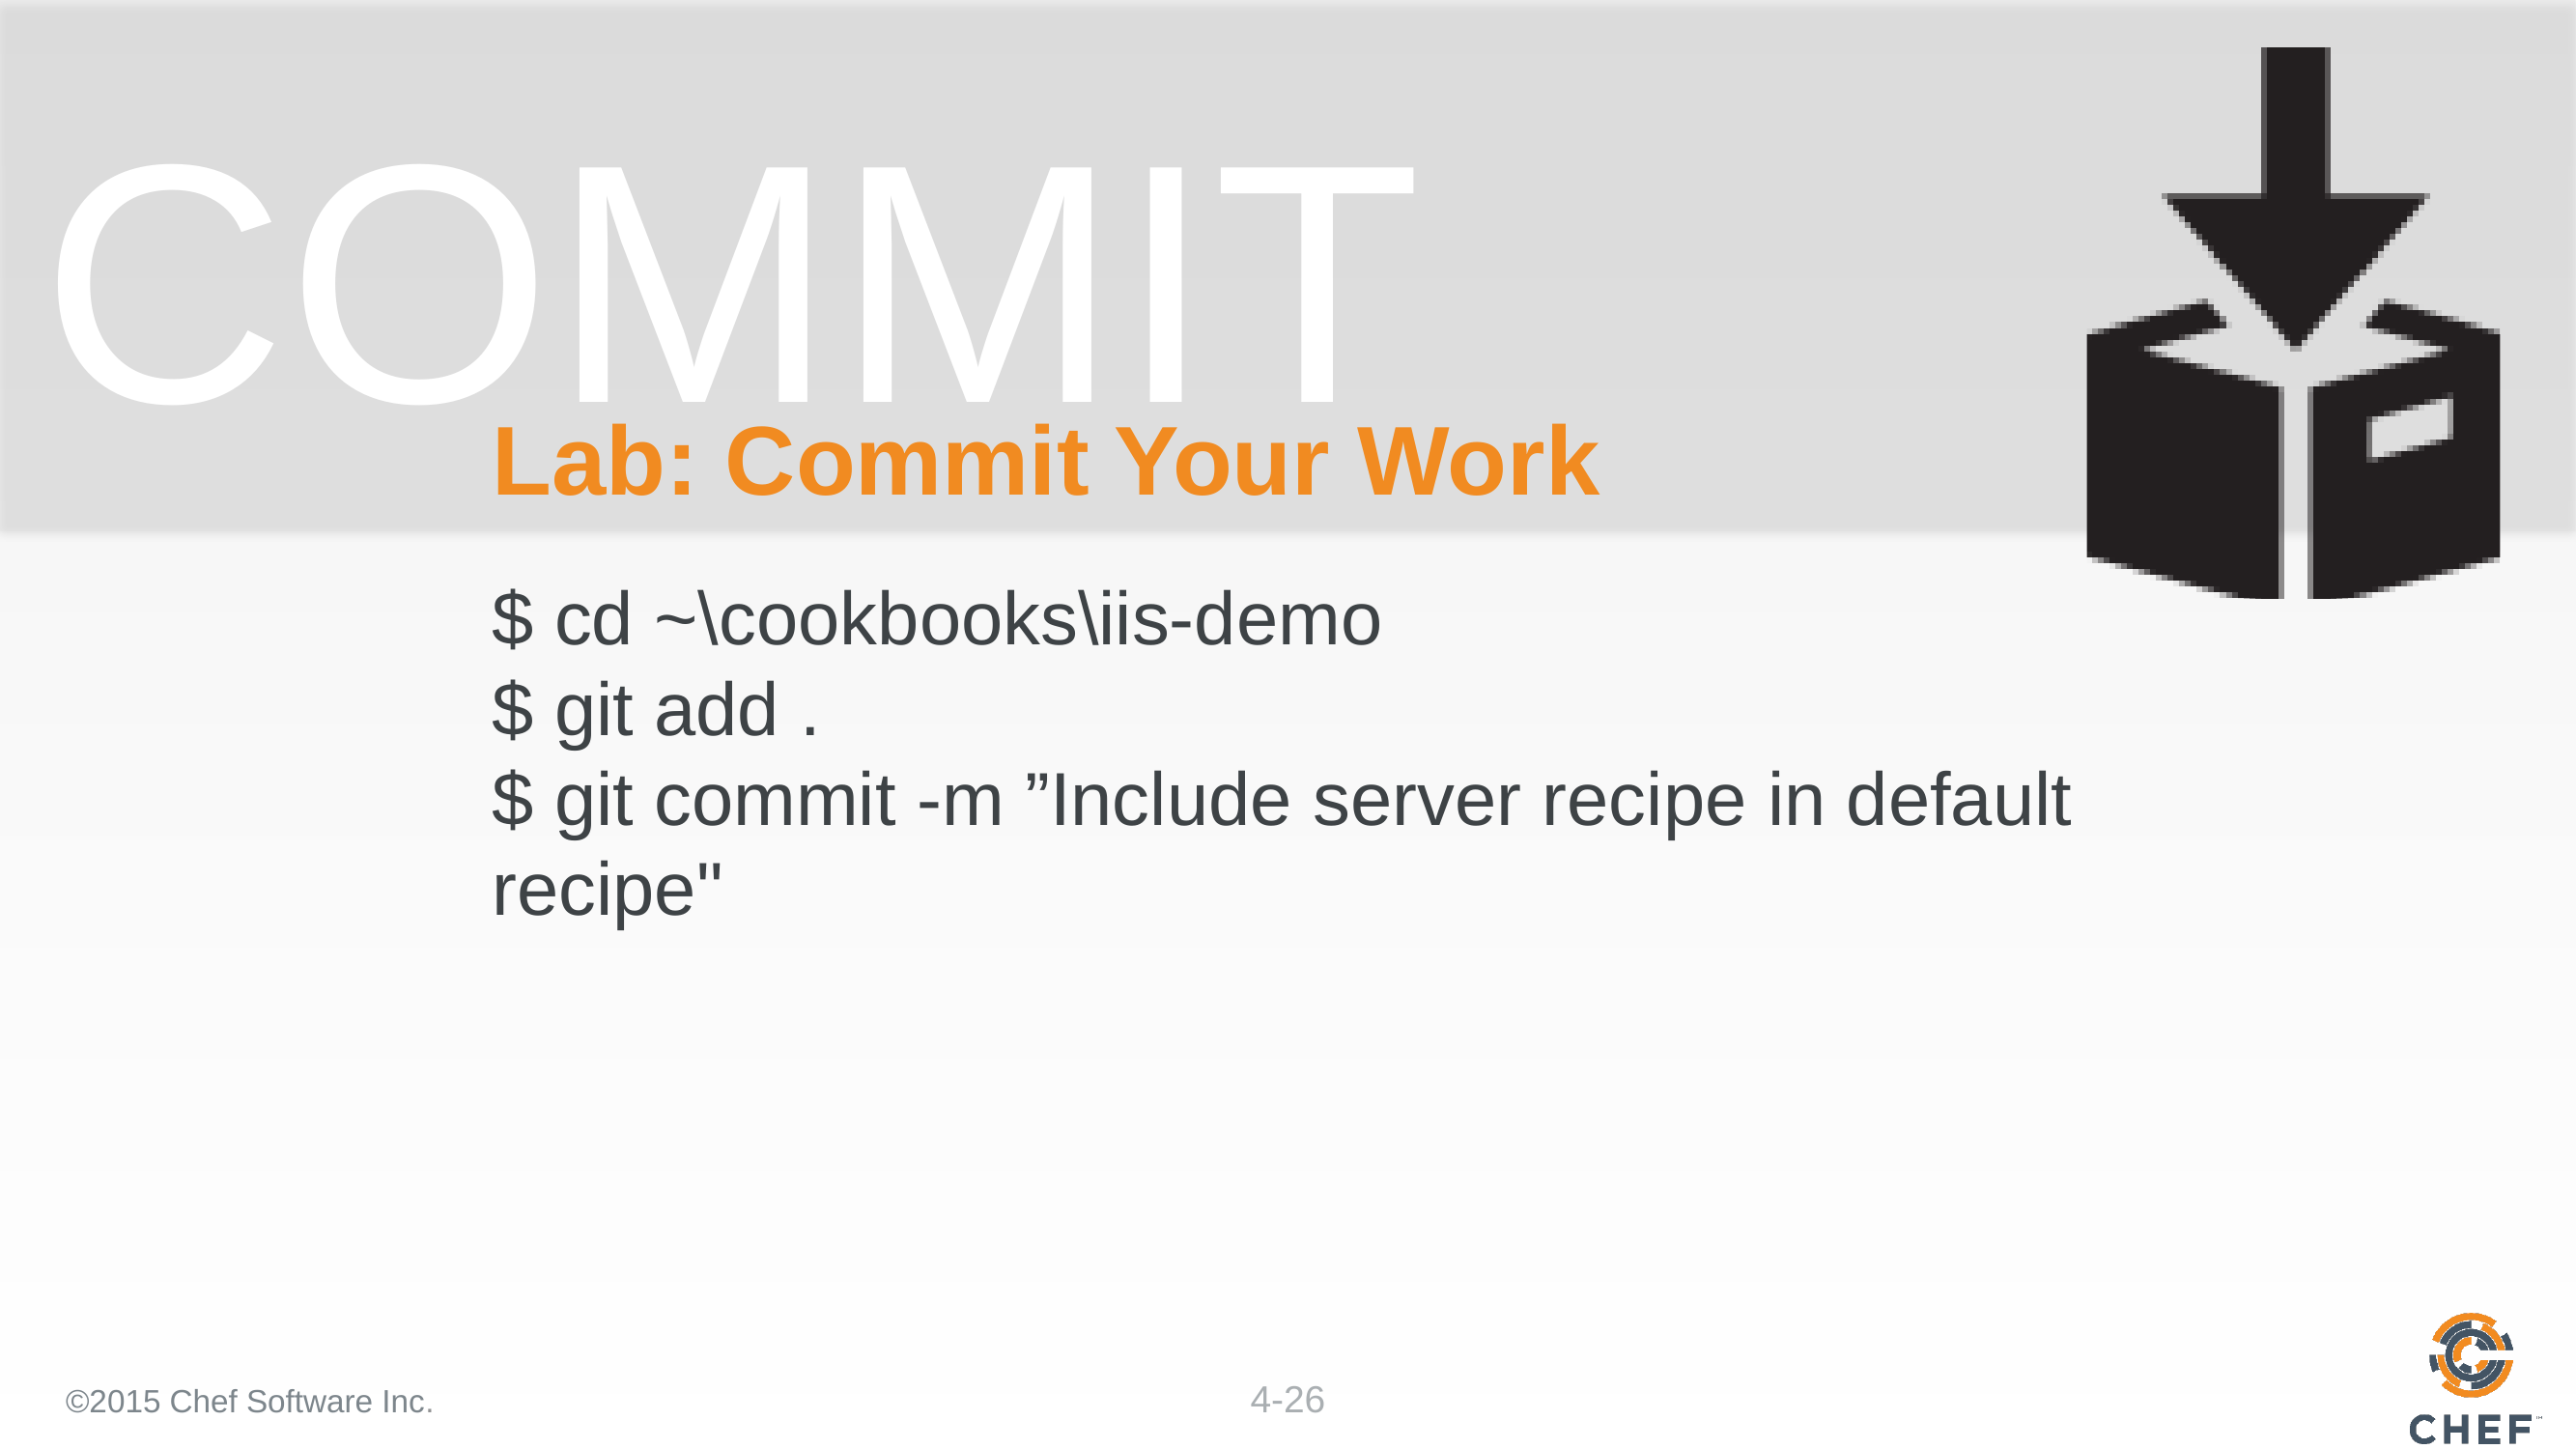

# Lab: Commit Your Work
$ cd ~\cookbooks\iis-demo
$ git add .
$ git commit -m ”Include server recipe in default recipe"

©2015 Chef Software Inc.
4-26